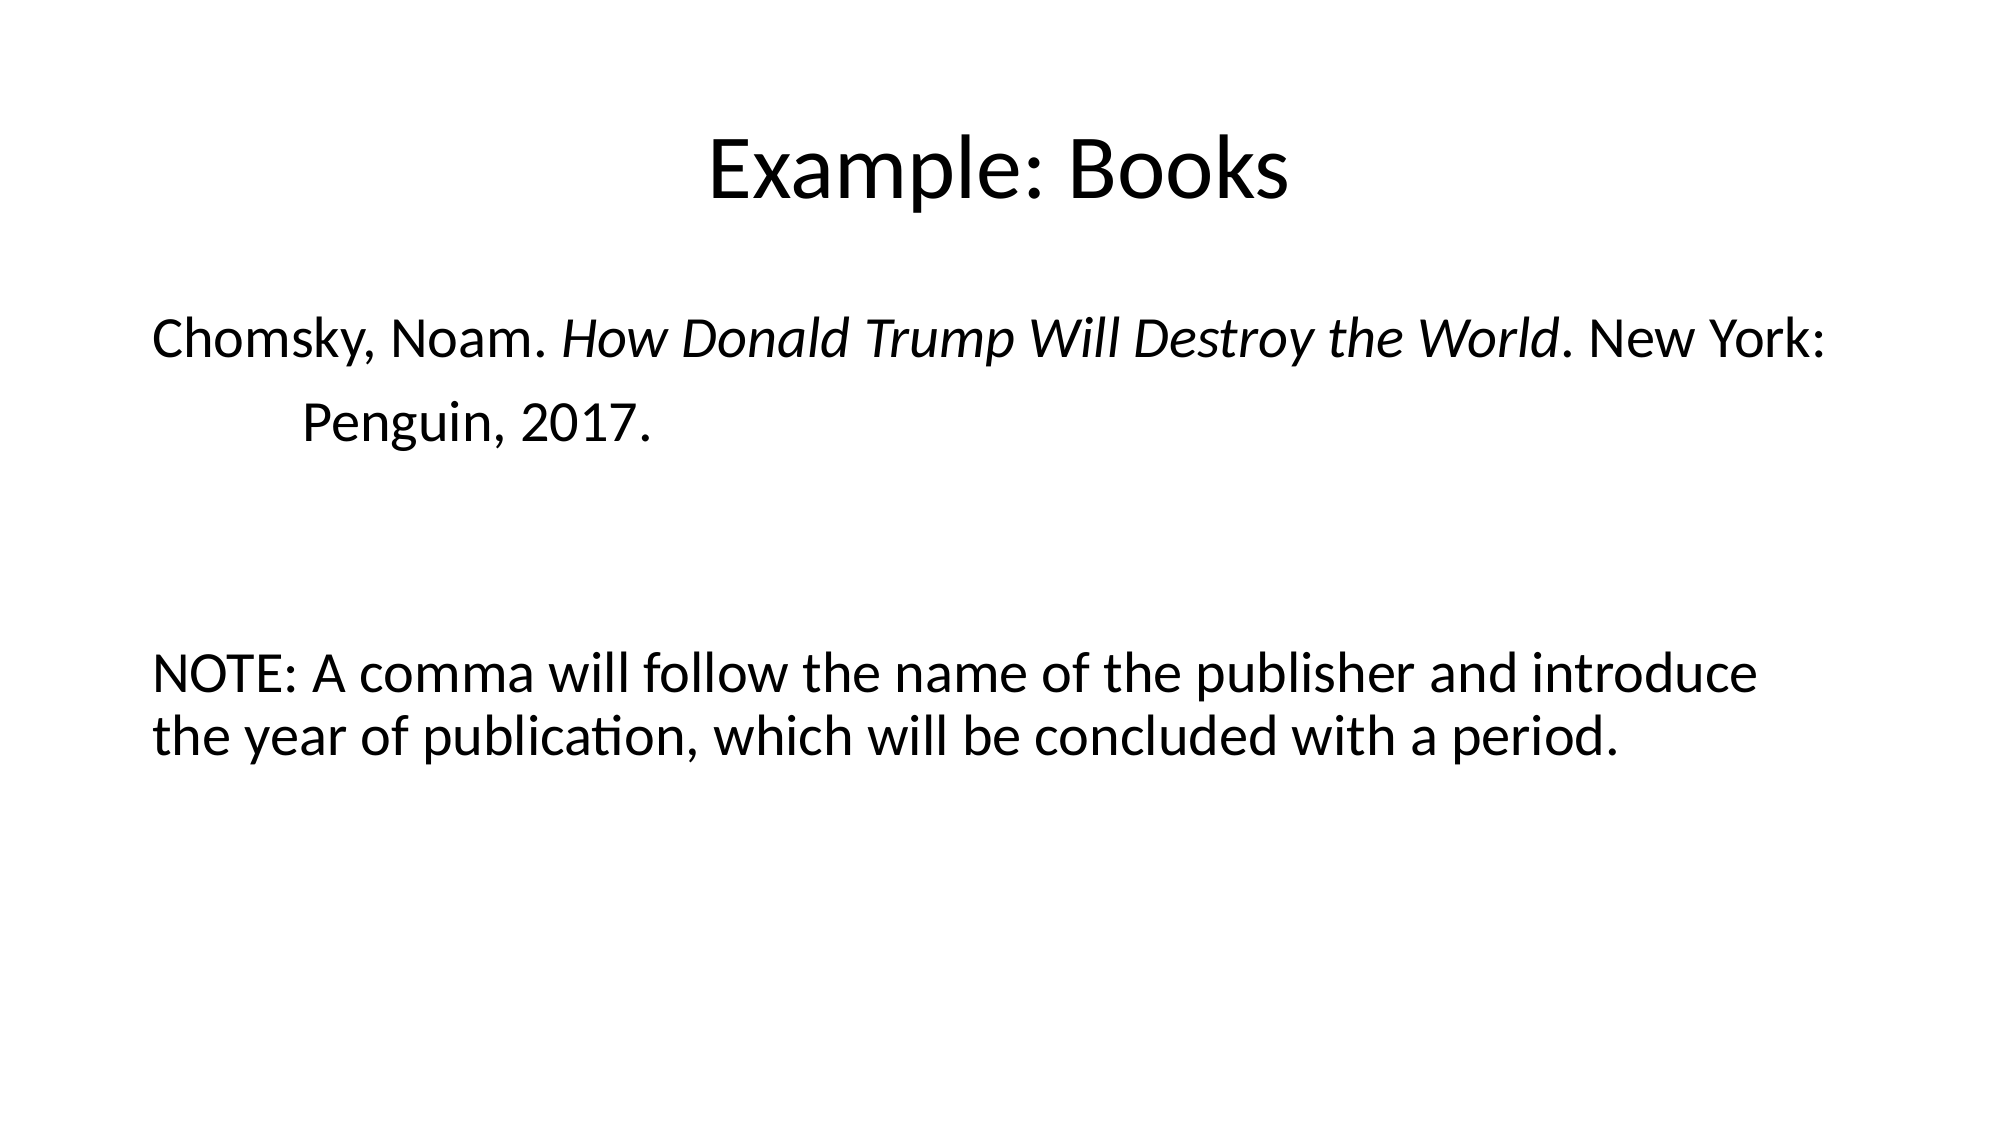

# Example: Books
Chomsky, Noam. How Donald Trump Will Destroy the World. New York:
	Penguin, 2017.

NOTE: A comma will follow the name of the publisher and introduce the year of publication, which will be concluded with a period.